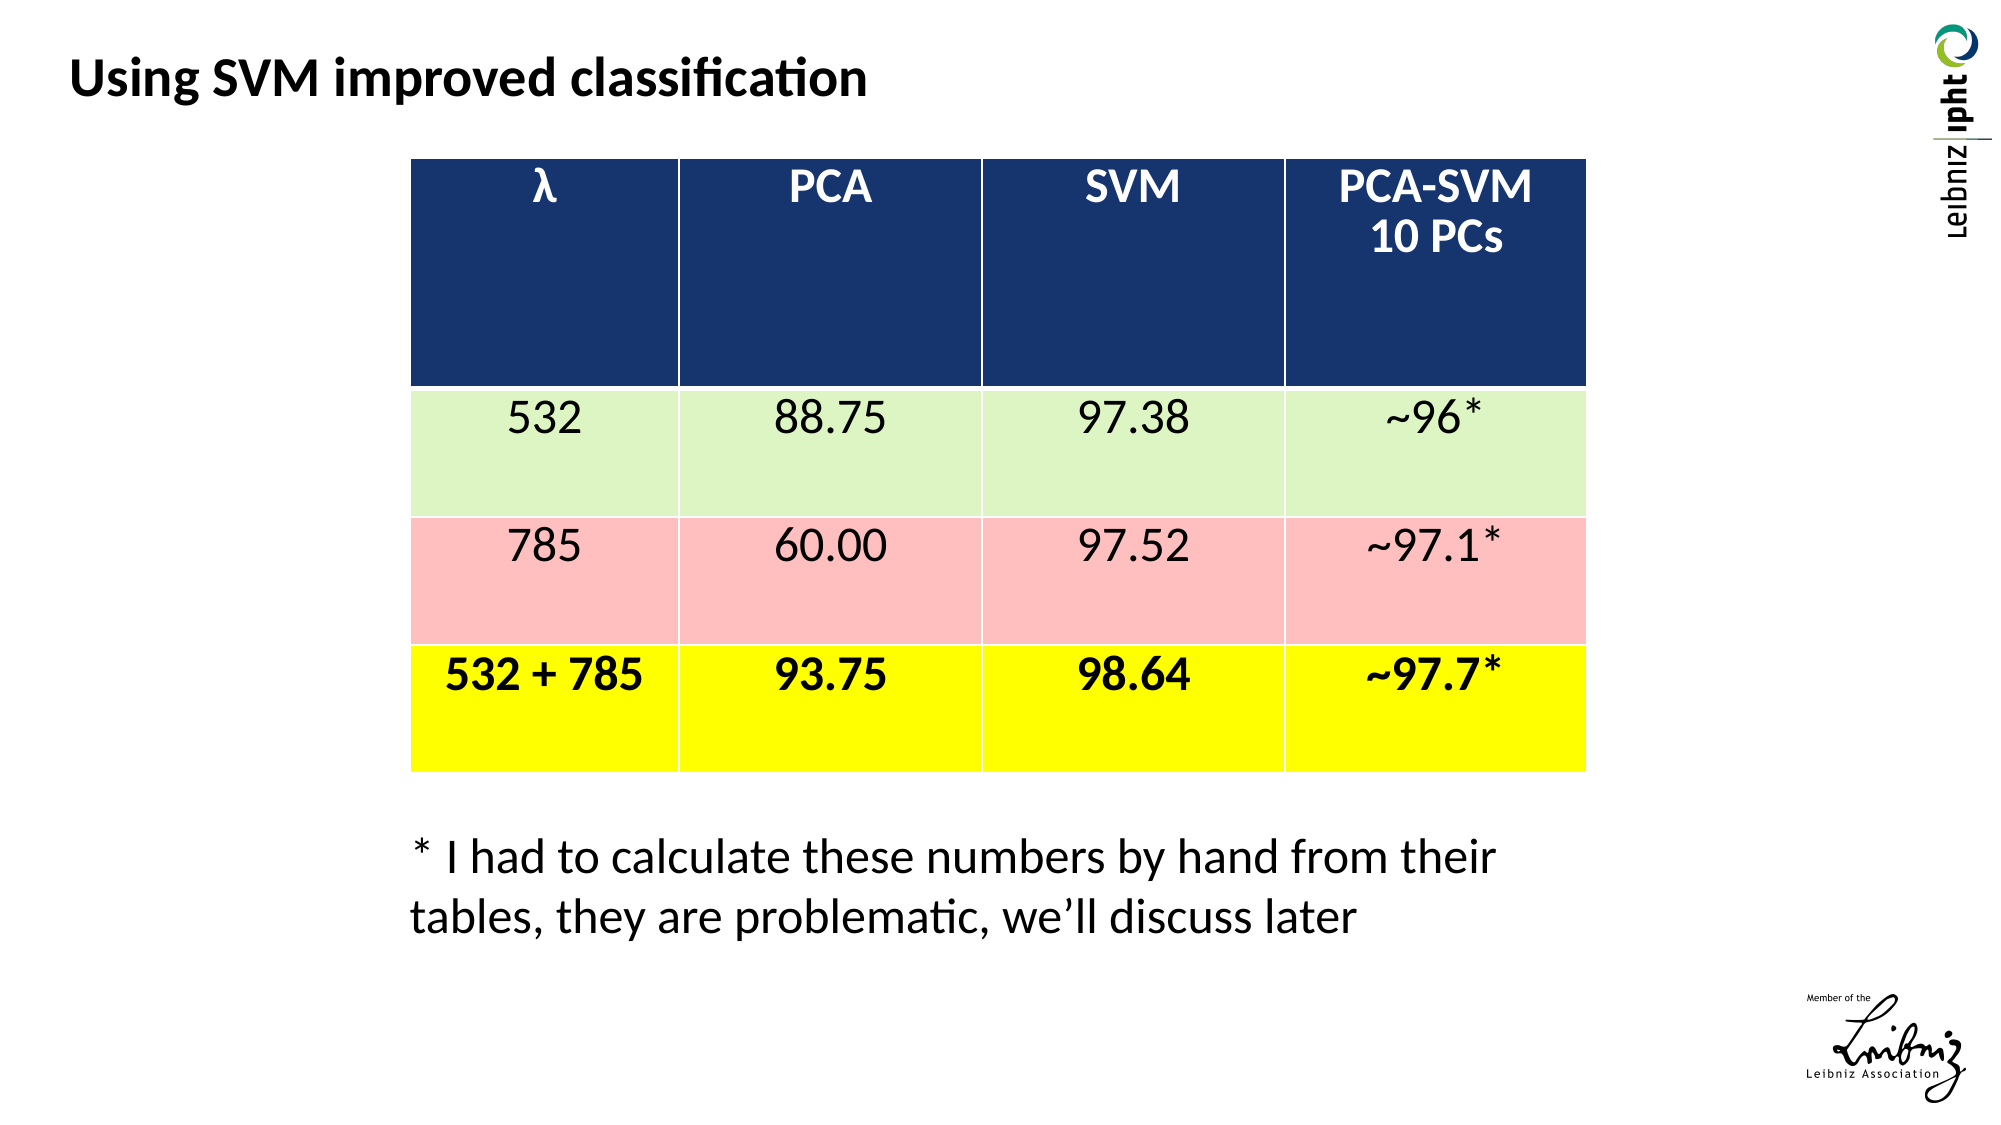

# Using SVM improved classification
| λ | PCA | SVM | PCA-SVM 10 PCs |
| --- | --- | --- | --- |
| 532 | 88.75 | 97.38 | ~96\* |
| 785 | 60.00 | 97.52 | ~97.1\* |
| 532 + 785 | 93.75 | 98.64 | ~97.7\* |
* I had to calculate these numbers by hand from their tables, they are problematic, we’ll discuss later